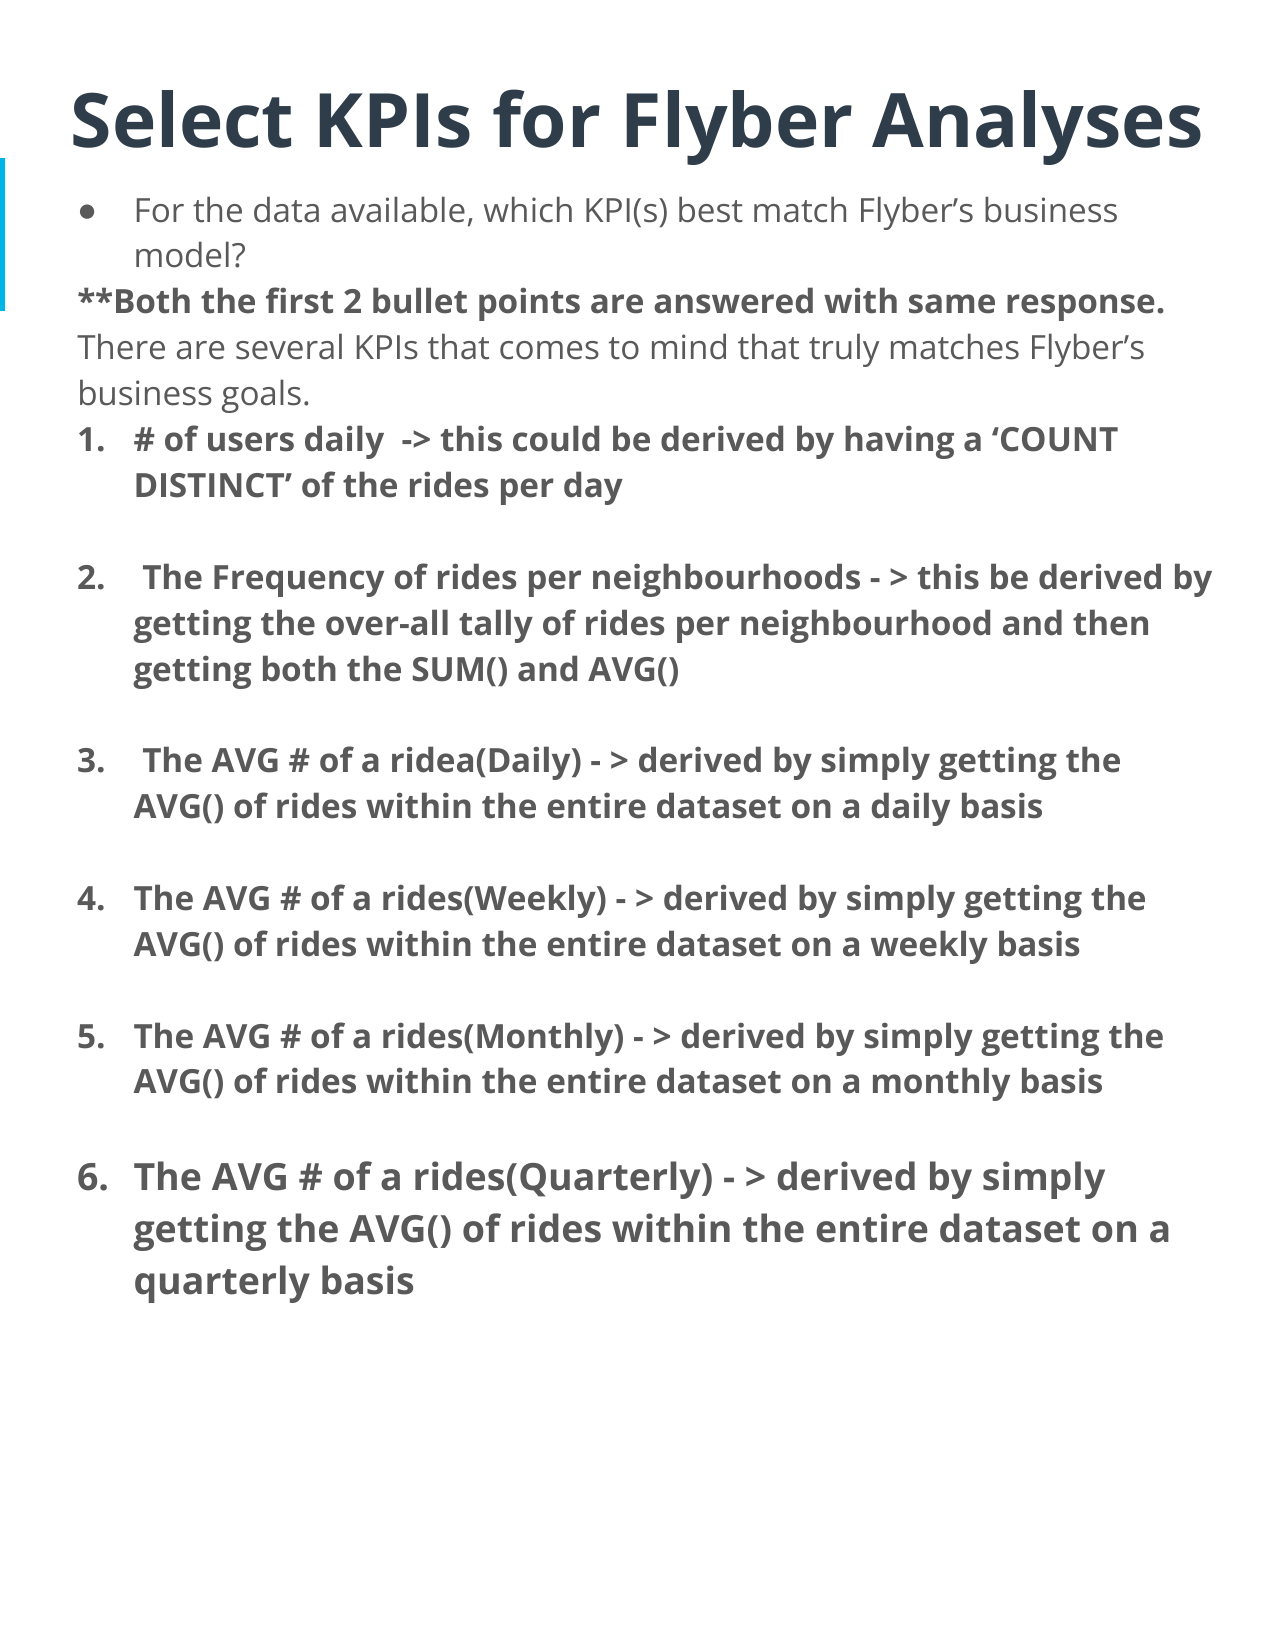

# Select KPIs for Flyber Analyses

For the data available, which KPI(s) best match Flyber’s business model?
**Both the first 2 bullet points are answered with same response.
There are several KPIs that comes to mind that truly matches Flyber’s business goals.
# of users daily  -> this could be derived by having a ‘COUNT DISTINCT’ of the rides per day

 The Frequency of rides per neighbourhoods - > this be derived by getting the over-all tally of rides per neighbourhood and then getting both the SUM() and AVG()

 The AVG # of a ridea(Daily) - > derived by simply getting the AVG() of rides within the entire dataset on a daily basis

The AVG # of a rides(Weekly) - > derived by simply getting the AVG() of rides within the entire dataset on a weekly basis

The AVG # of a rides(Monthly) - > derived by simply getting the AVG() of rides within the entire dataset on a monthly basis

The AVG # of a rides(Quarterly) - > derived by simply getting the AVG() of rides within the entire dataset on a quarterly basis